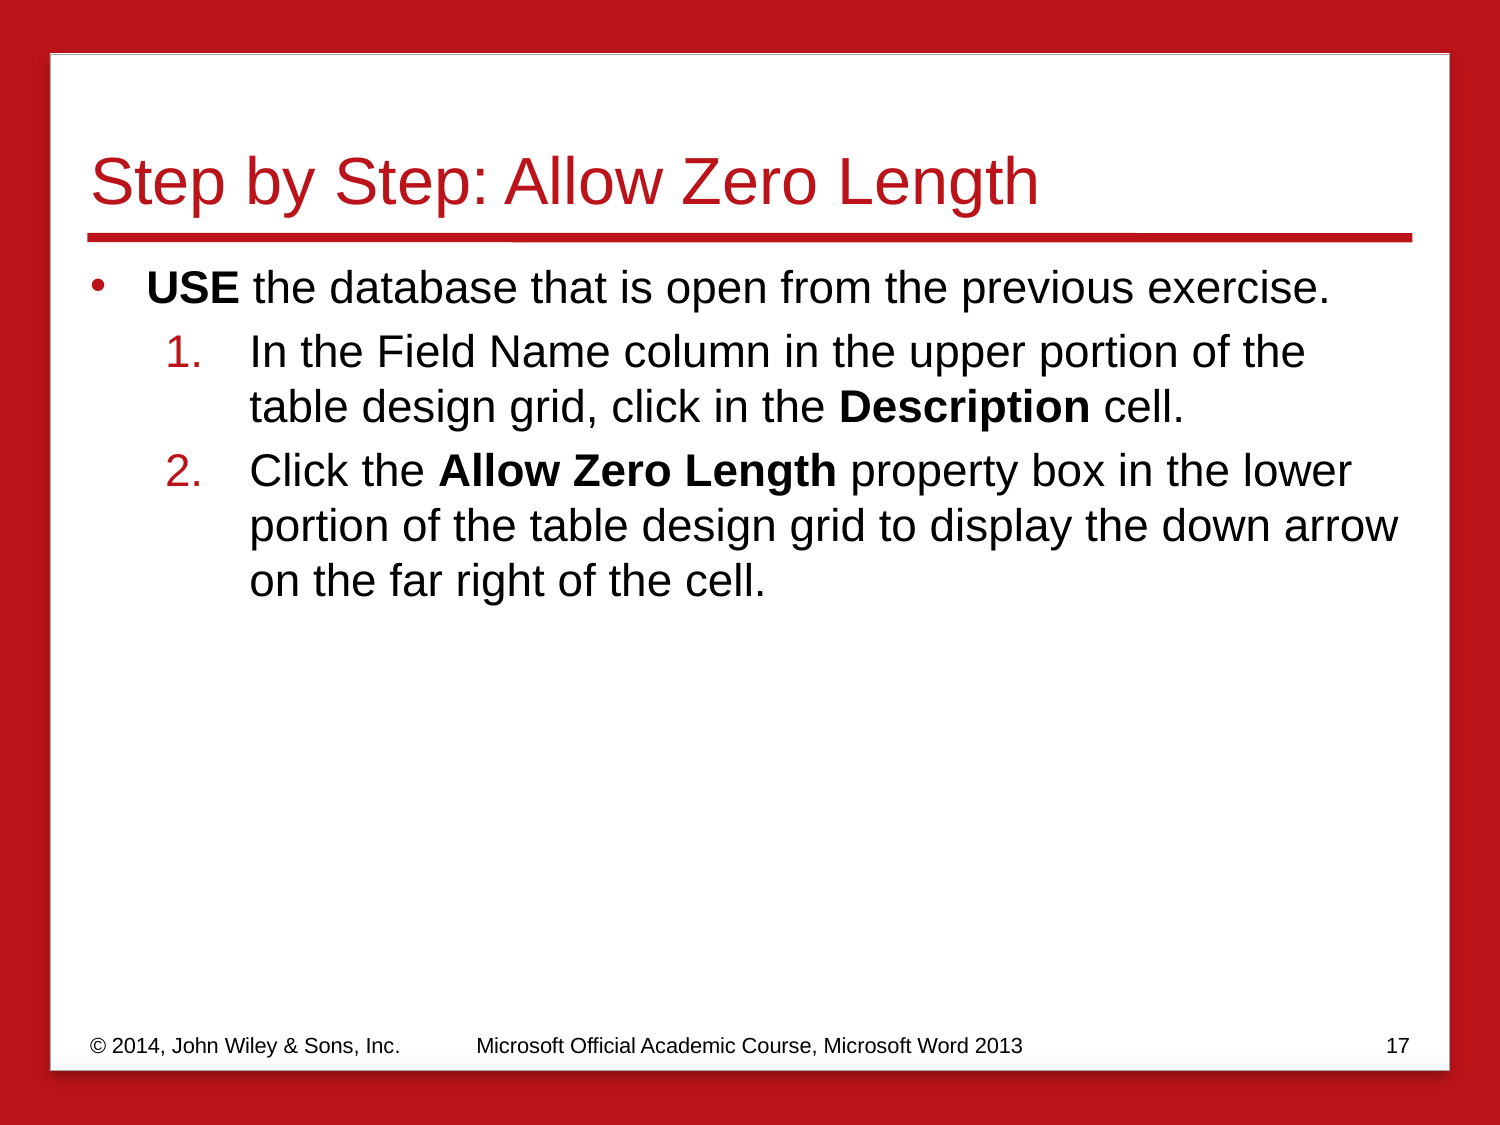

# Step by Step: Allow Zero Length
USE the database that is open from the previous exercise.
In the Field Name column in the upper portion of the table design grid, click in the Description cell.
Click the Allow Zero Length property box in the lower portion of the table design grid to display the down arrow on the far right of the cell.
© 2014, John Wiley & Sons, Inc.
Microsoft Official Academic Course, Microsoft Word 2013
17